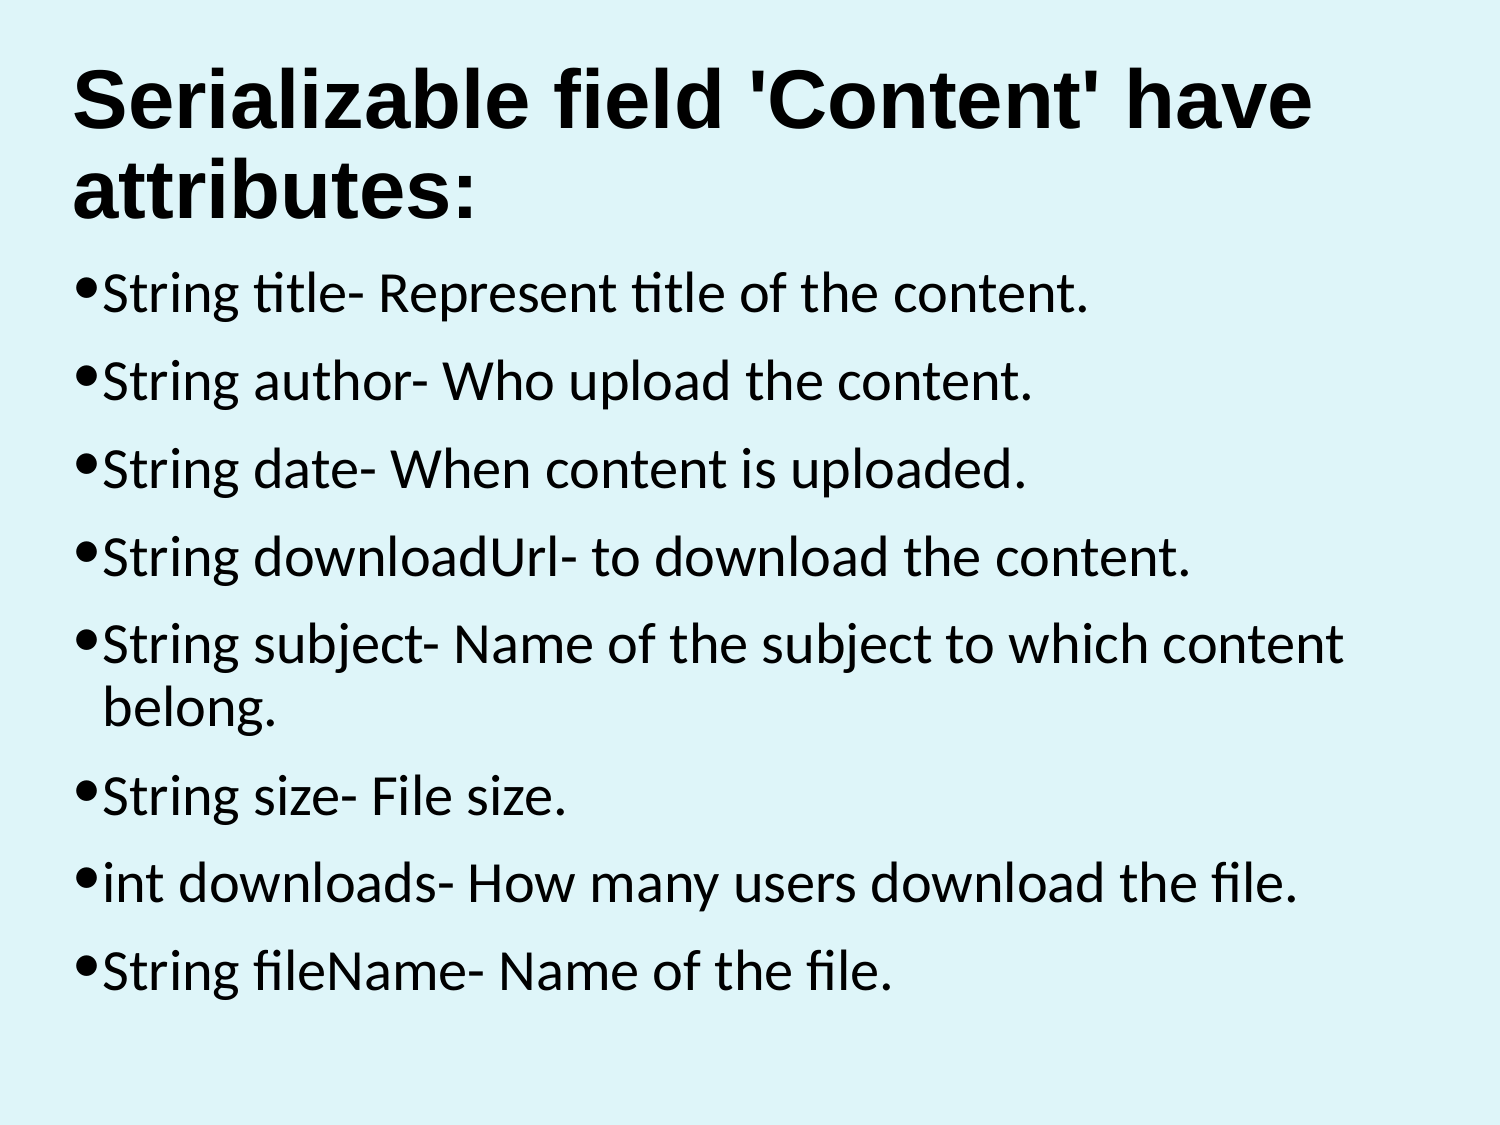

Serializable field 'Content' have attributes:
String title- Represent title of the content.
String author- Who upload the content.
String date- When content is uploaded.
String downloadUrl- to download the content.
String subject- Name of the subject to which content belong.
String size- File size.
int downloads- How many users download the file.
String fileName- Name of the file.